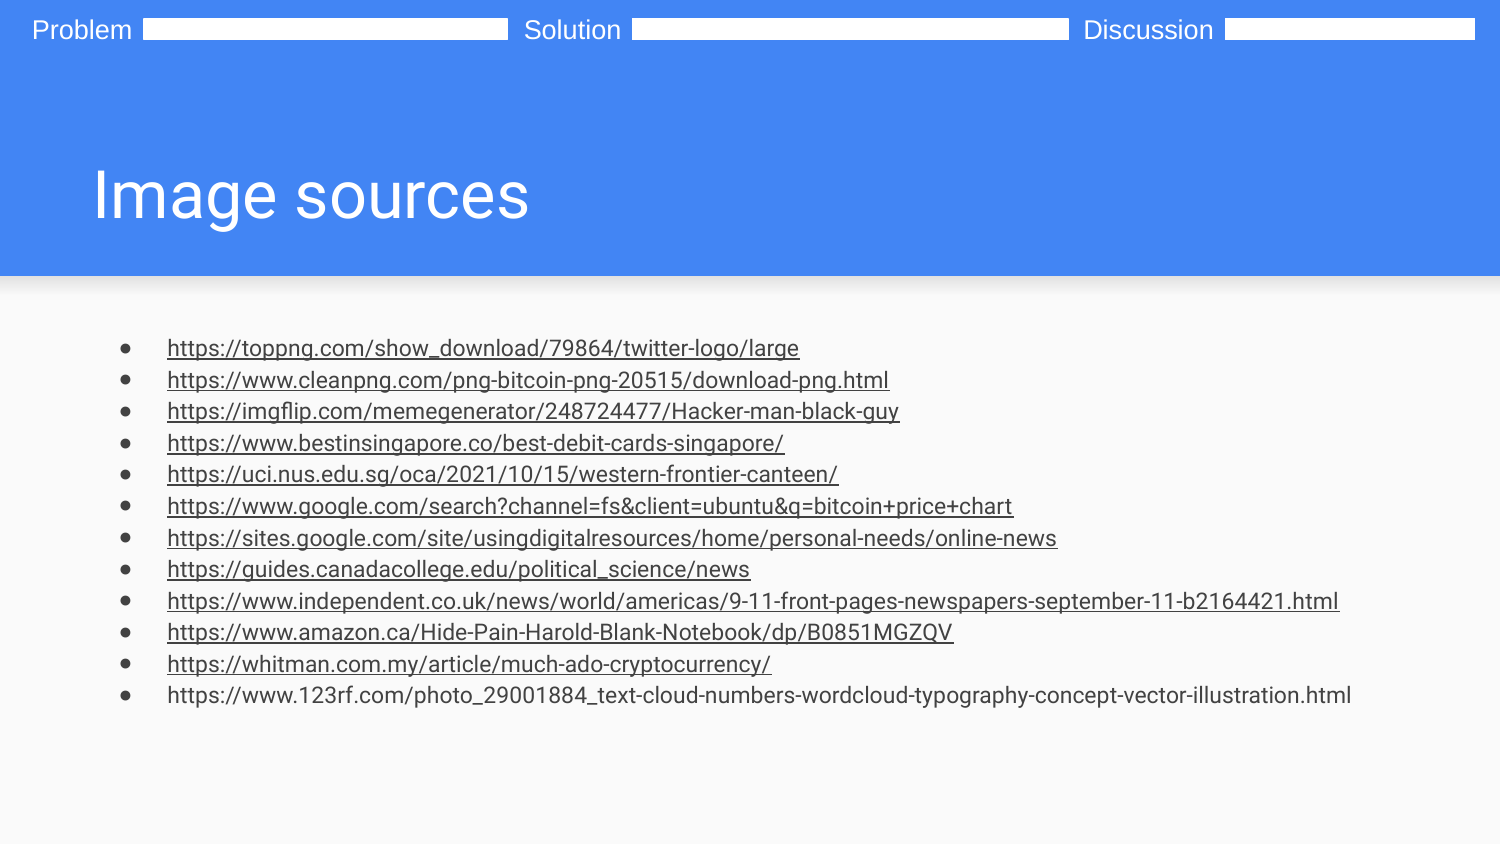

Problem
Solution
Discussion

# Image sources
https://toppng.com/show_download/79864/twitter-logo/large
https://www.cleanpng.com/png-bitcoin-png-20515/download-png.html
https://imgflip.com/memegenerator/248724477/Hacker-man-black-guy
https://www.bestinsingapore.co/best-debit-cards-singapore/
https://uci.nus.edu.sg/oca/2021/10/15/western-frontier-canteen/
https://www.google.com/search?channel=fs&client=ubuntu&q=bitcoin+price+chart
https://sites.google.com/site/usingdigitalresources/home/personal-needs/online-news
https://guides.canadacollege.edu/political_science/news
https://www.independent.co.uk/news/world/americas/9-11-front-pages-newspapers-september-11-b2164421.html
https://www.amazon.ca/Hide-Pain-Harold-Blank-Notebook/dp/B0851MGZQV
https://whitman.com.my/article/much-ado-cryptocurrency/
https://www.123rf.com/photo_29001884_text-cloud-numbers-wordcloud-typography-concept-vector-illustration.html